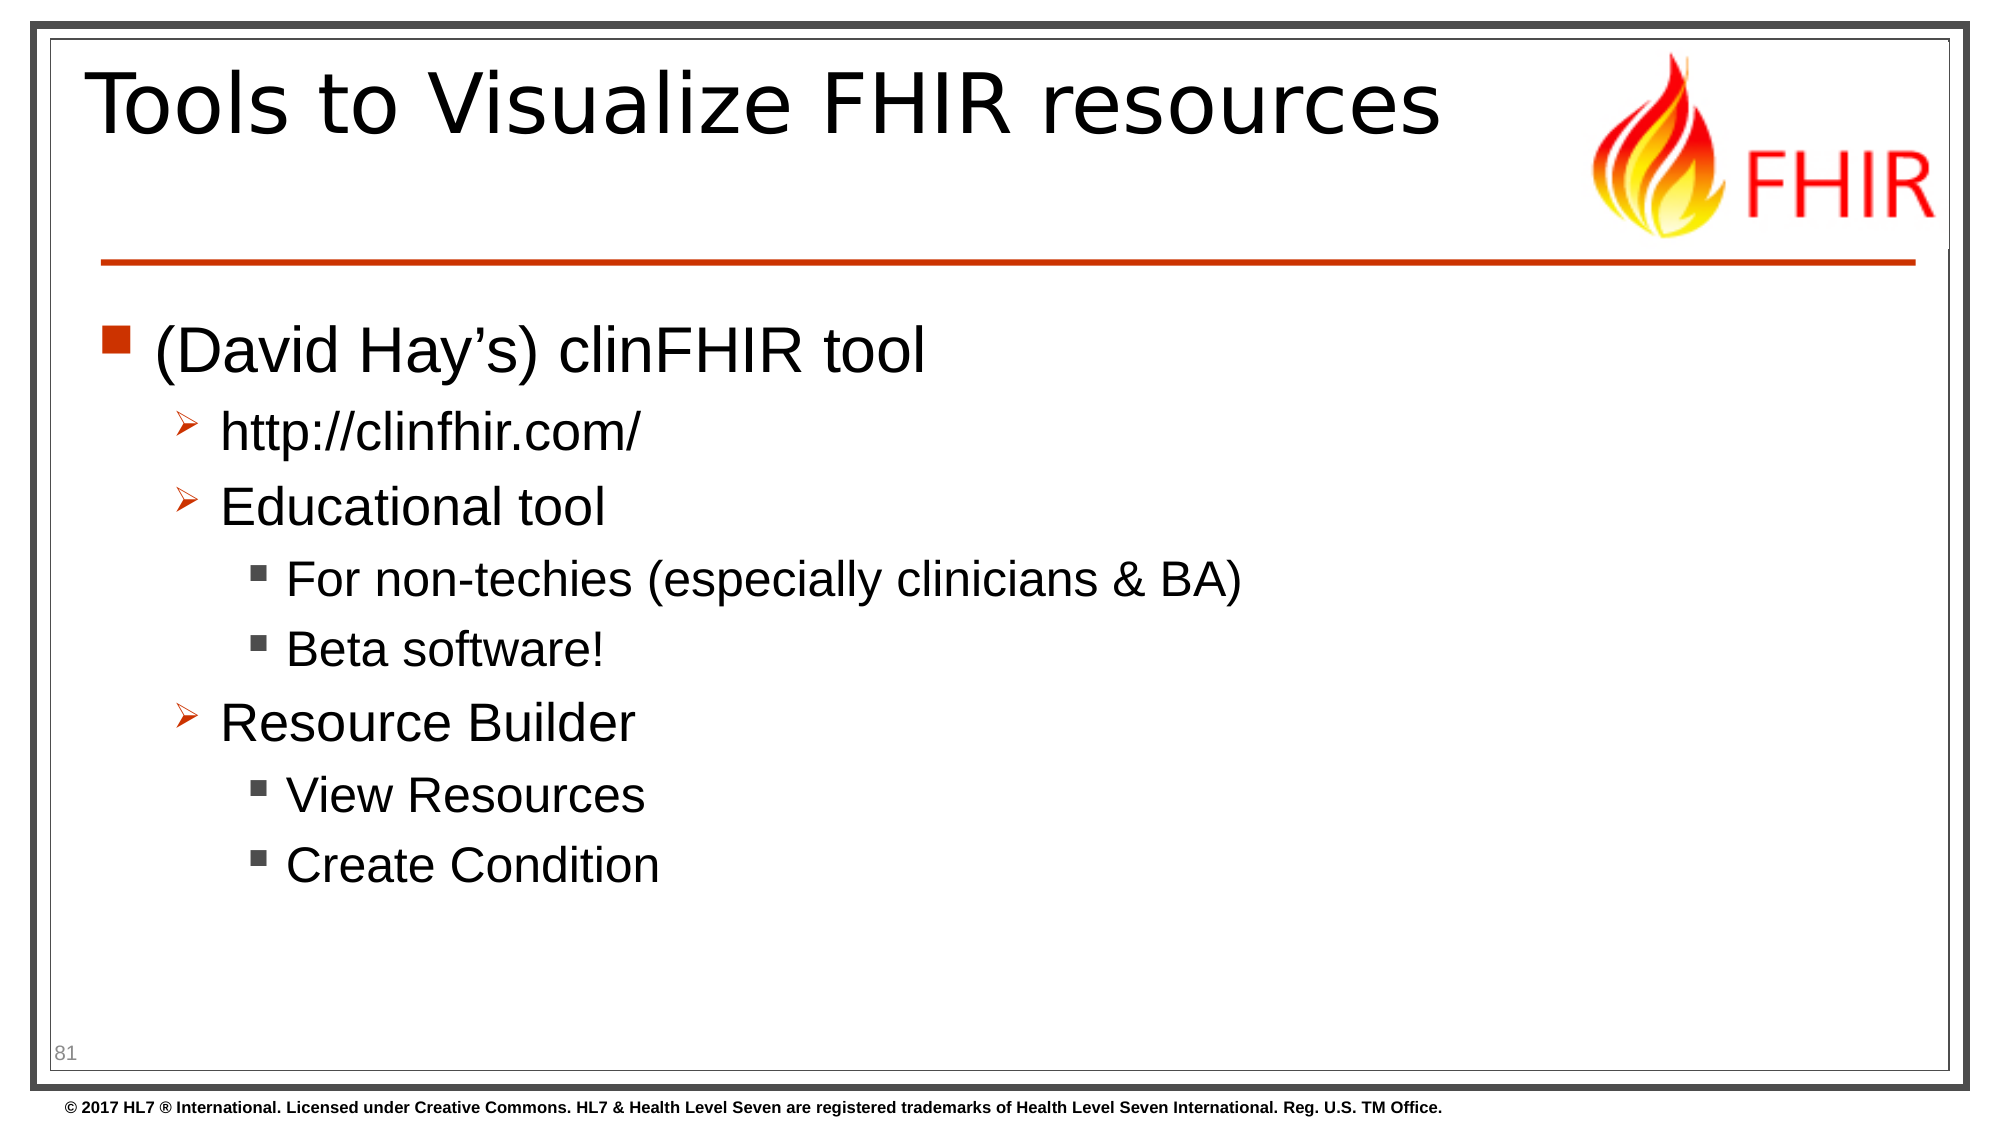

# Tools to Visualize FHIR resources
(David Hay’s) clinFHIR tool
http://clinfhir.com/
Educational tool
For non-techies (especially clinicians & BA)
Beta software!
Resource Builder
View Resources
Create Condition

81